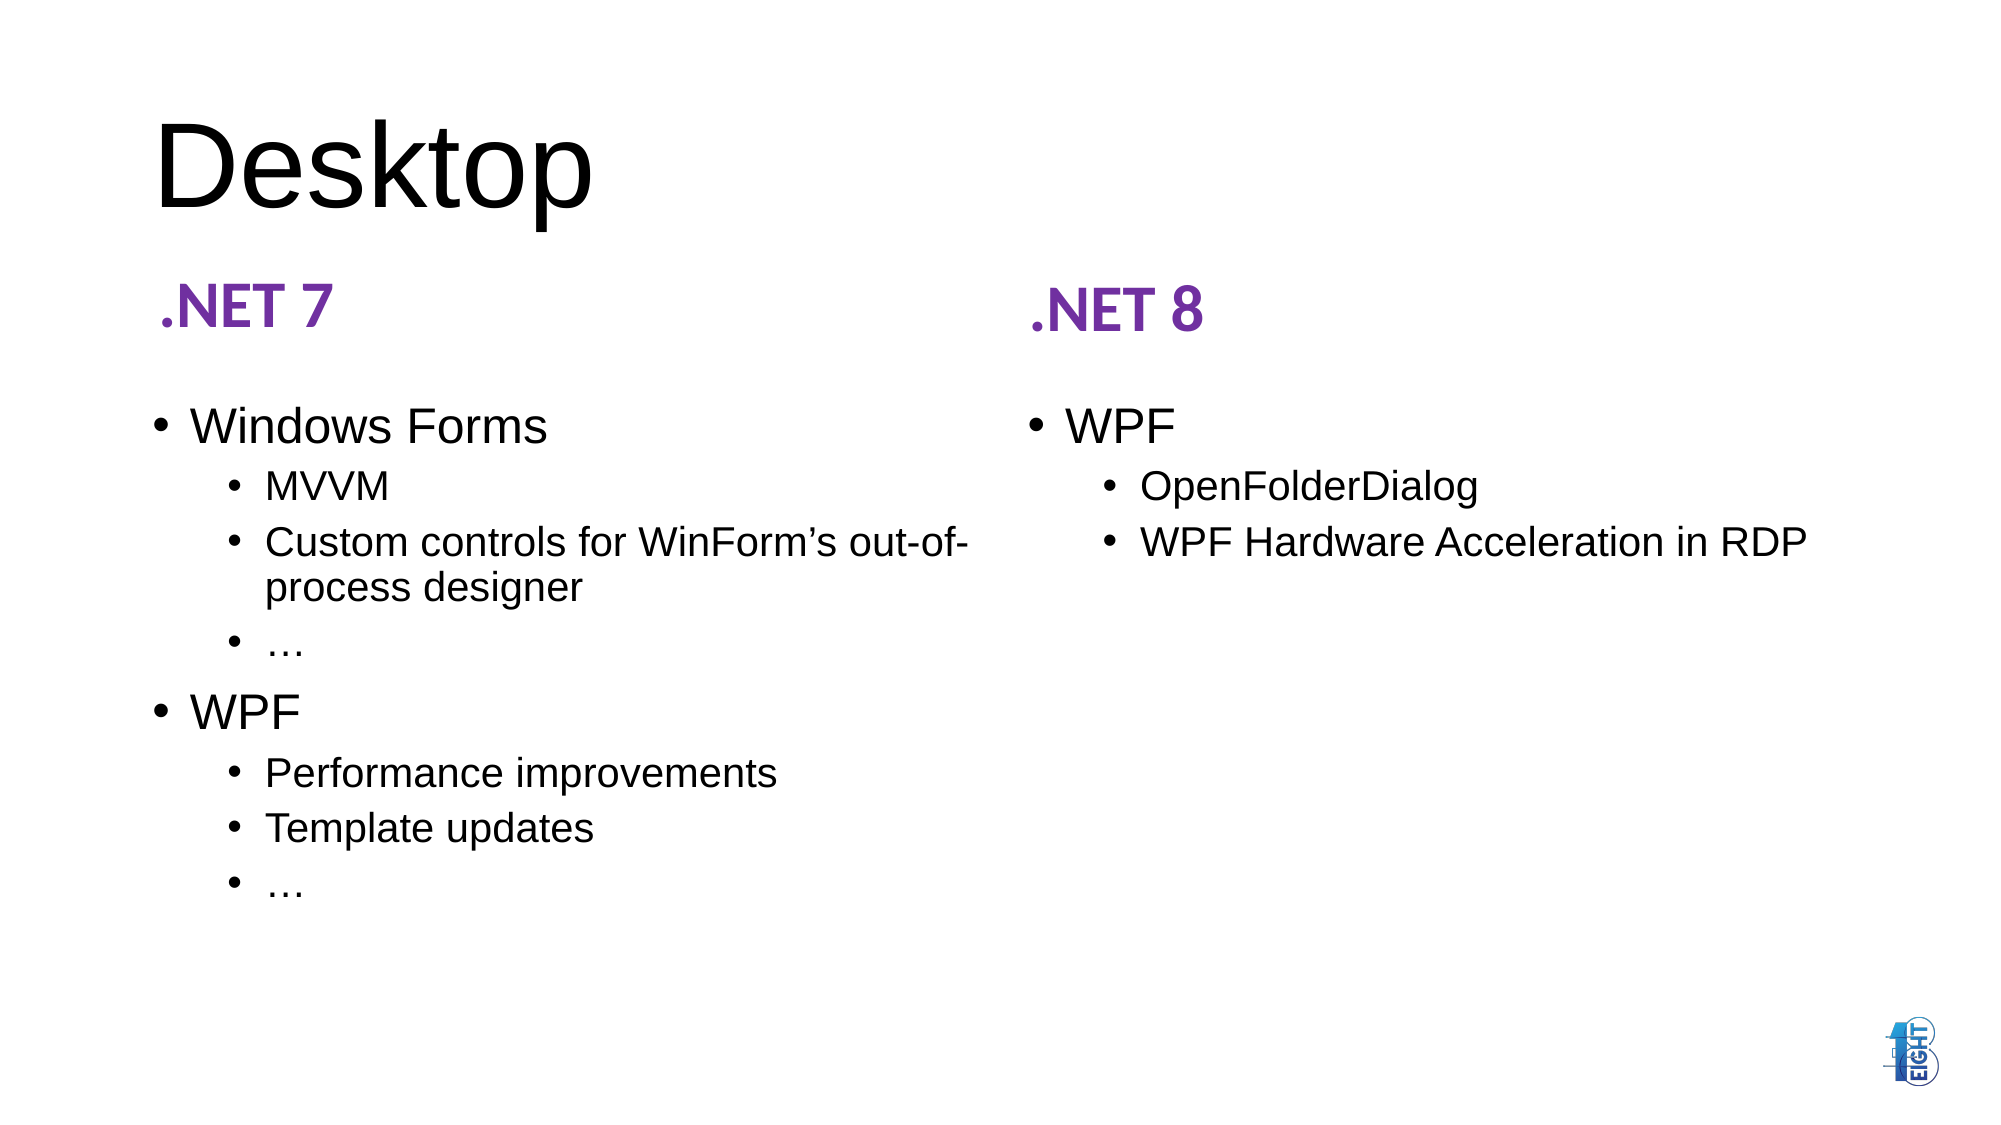

# Desktop
.NET 7
.NET 8
Windows Forms
MVVM
Custom controls for WinForm’s out-of-process designer
…
WPF
Performance improvements
Template updates
…

WPF
OpenFolderDialog
WPF Hardware Acceleration in RDP